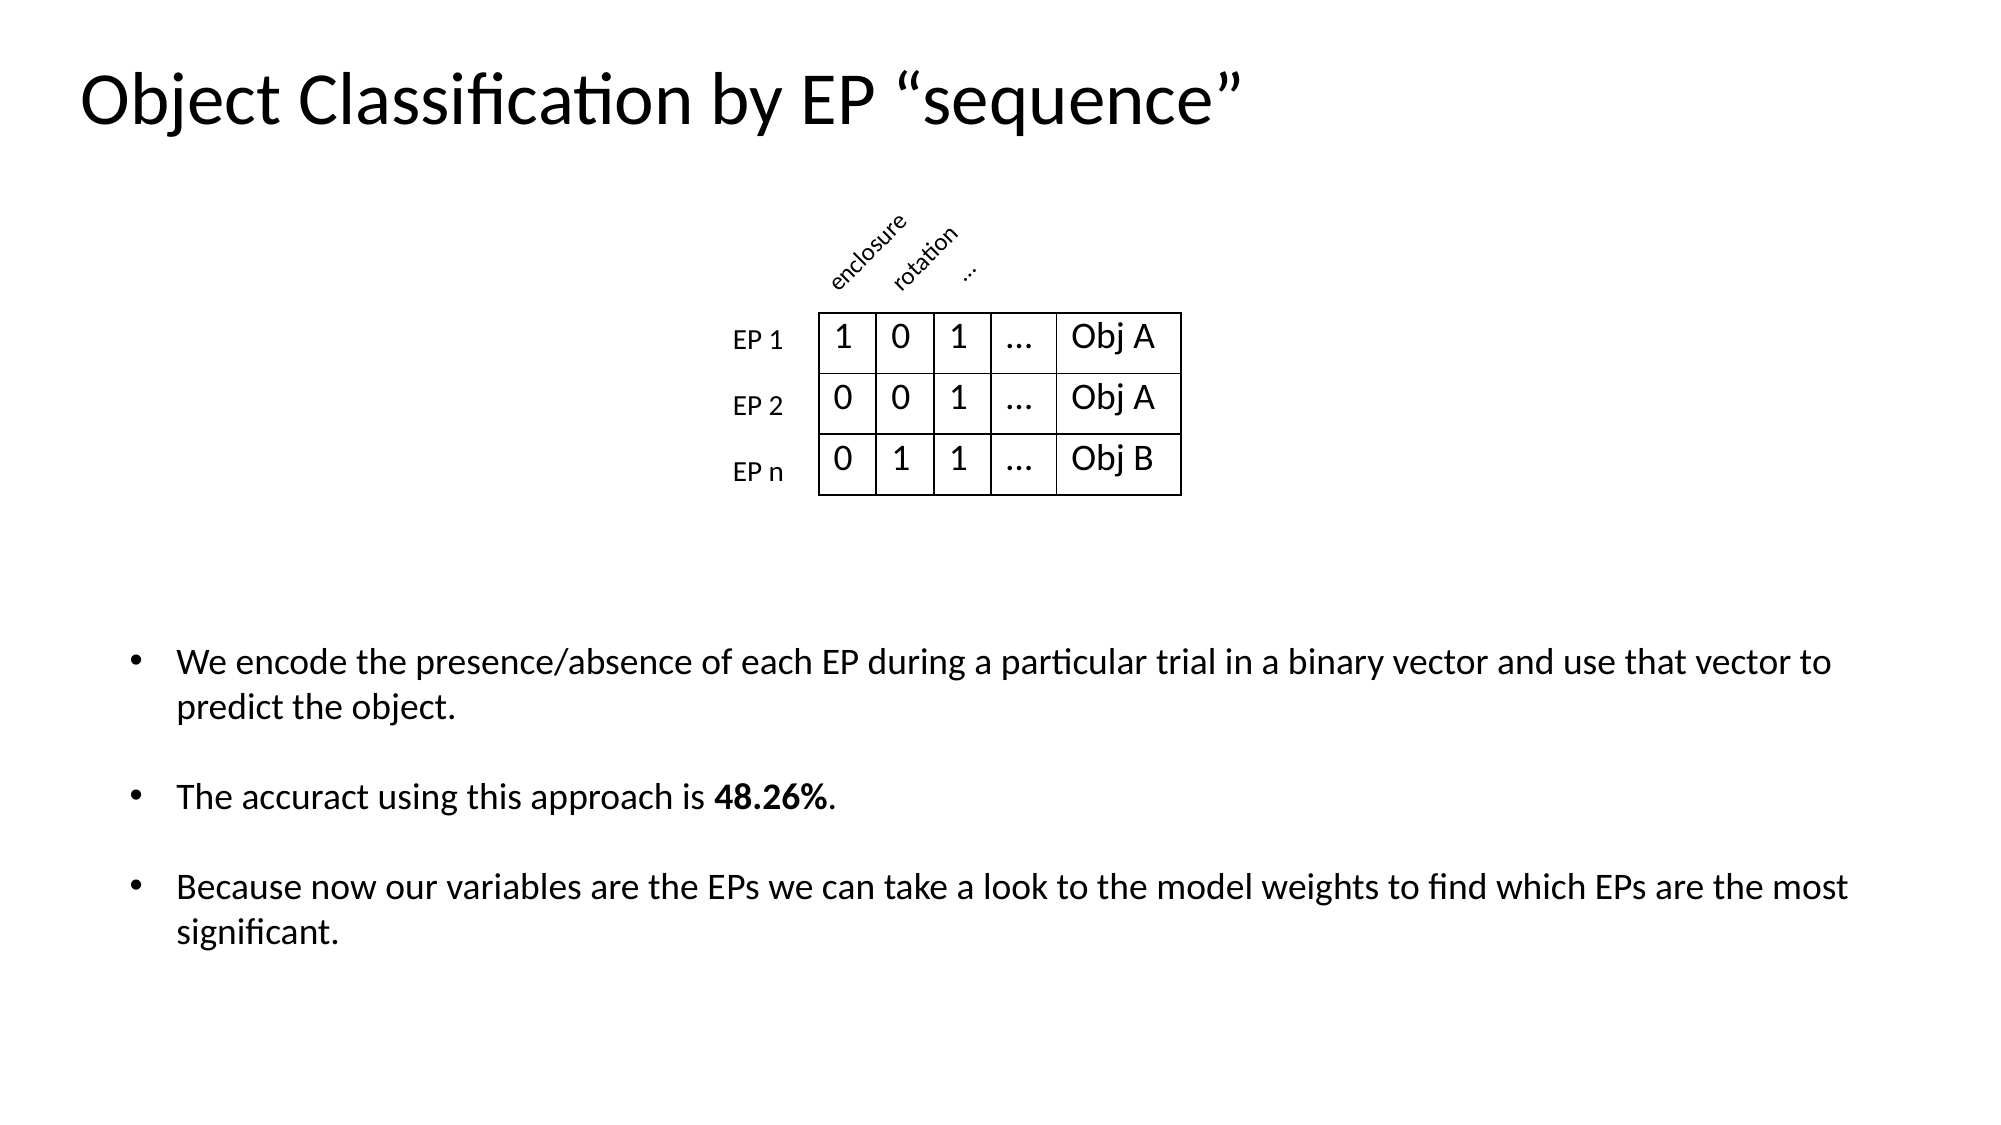

Object Classification by EP “sequence”
…
rotation
enclosure
EP 1
| 1 | 0 | 1 | … | Obj A |
| --- | --- | --- | --- | --- |
| 0 | 0 | 1 | … | Obj A |
| 0 | 1 | 1 | … | Obj B |
EP 2
EP n
We encode the presence/absence of each EP during a particular trial in a binary vector and use that vector to predict the object.

The accuract using this approach is 48.26%.

Because now our variables are the EPs we can take a look to the model weights to find which EPs are the most significant.